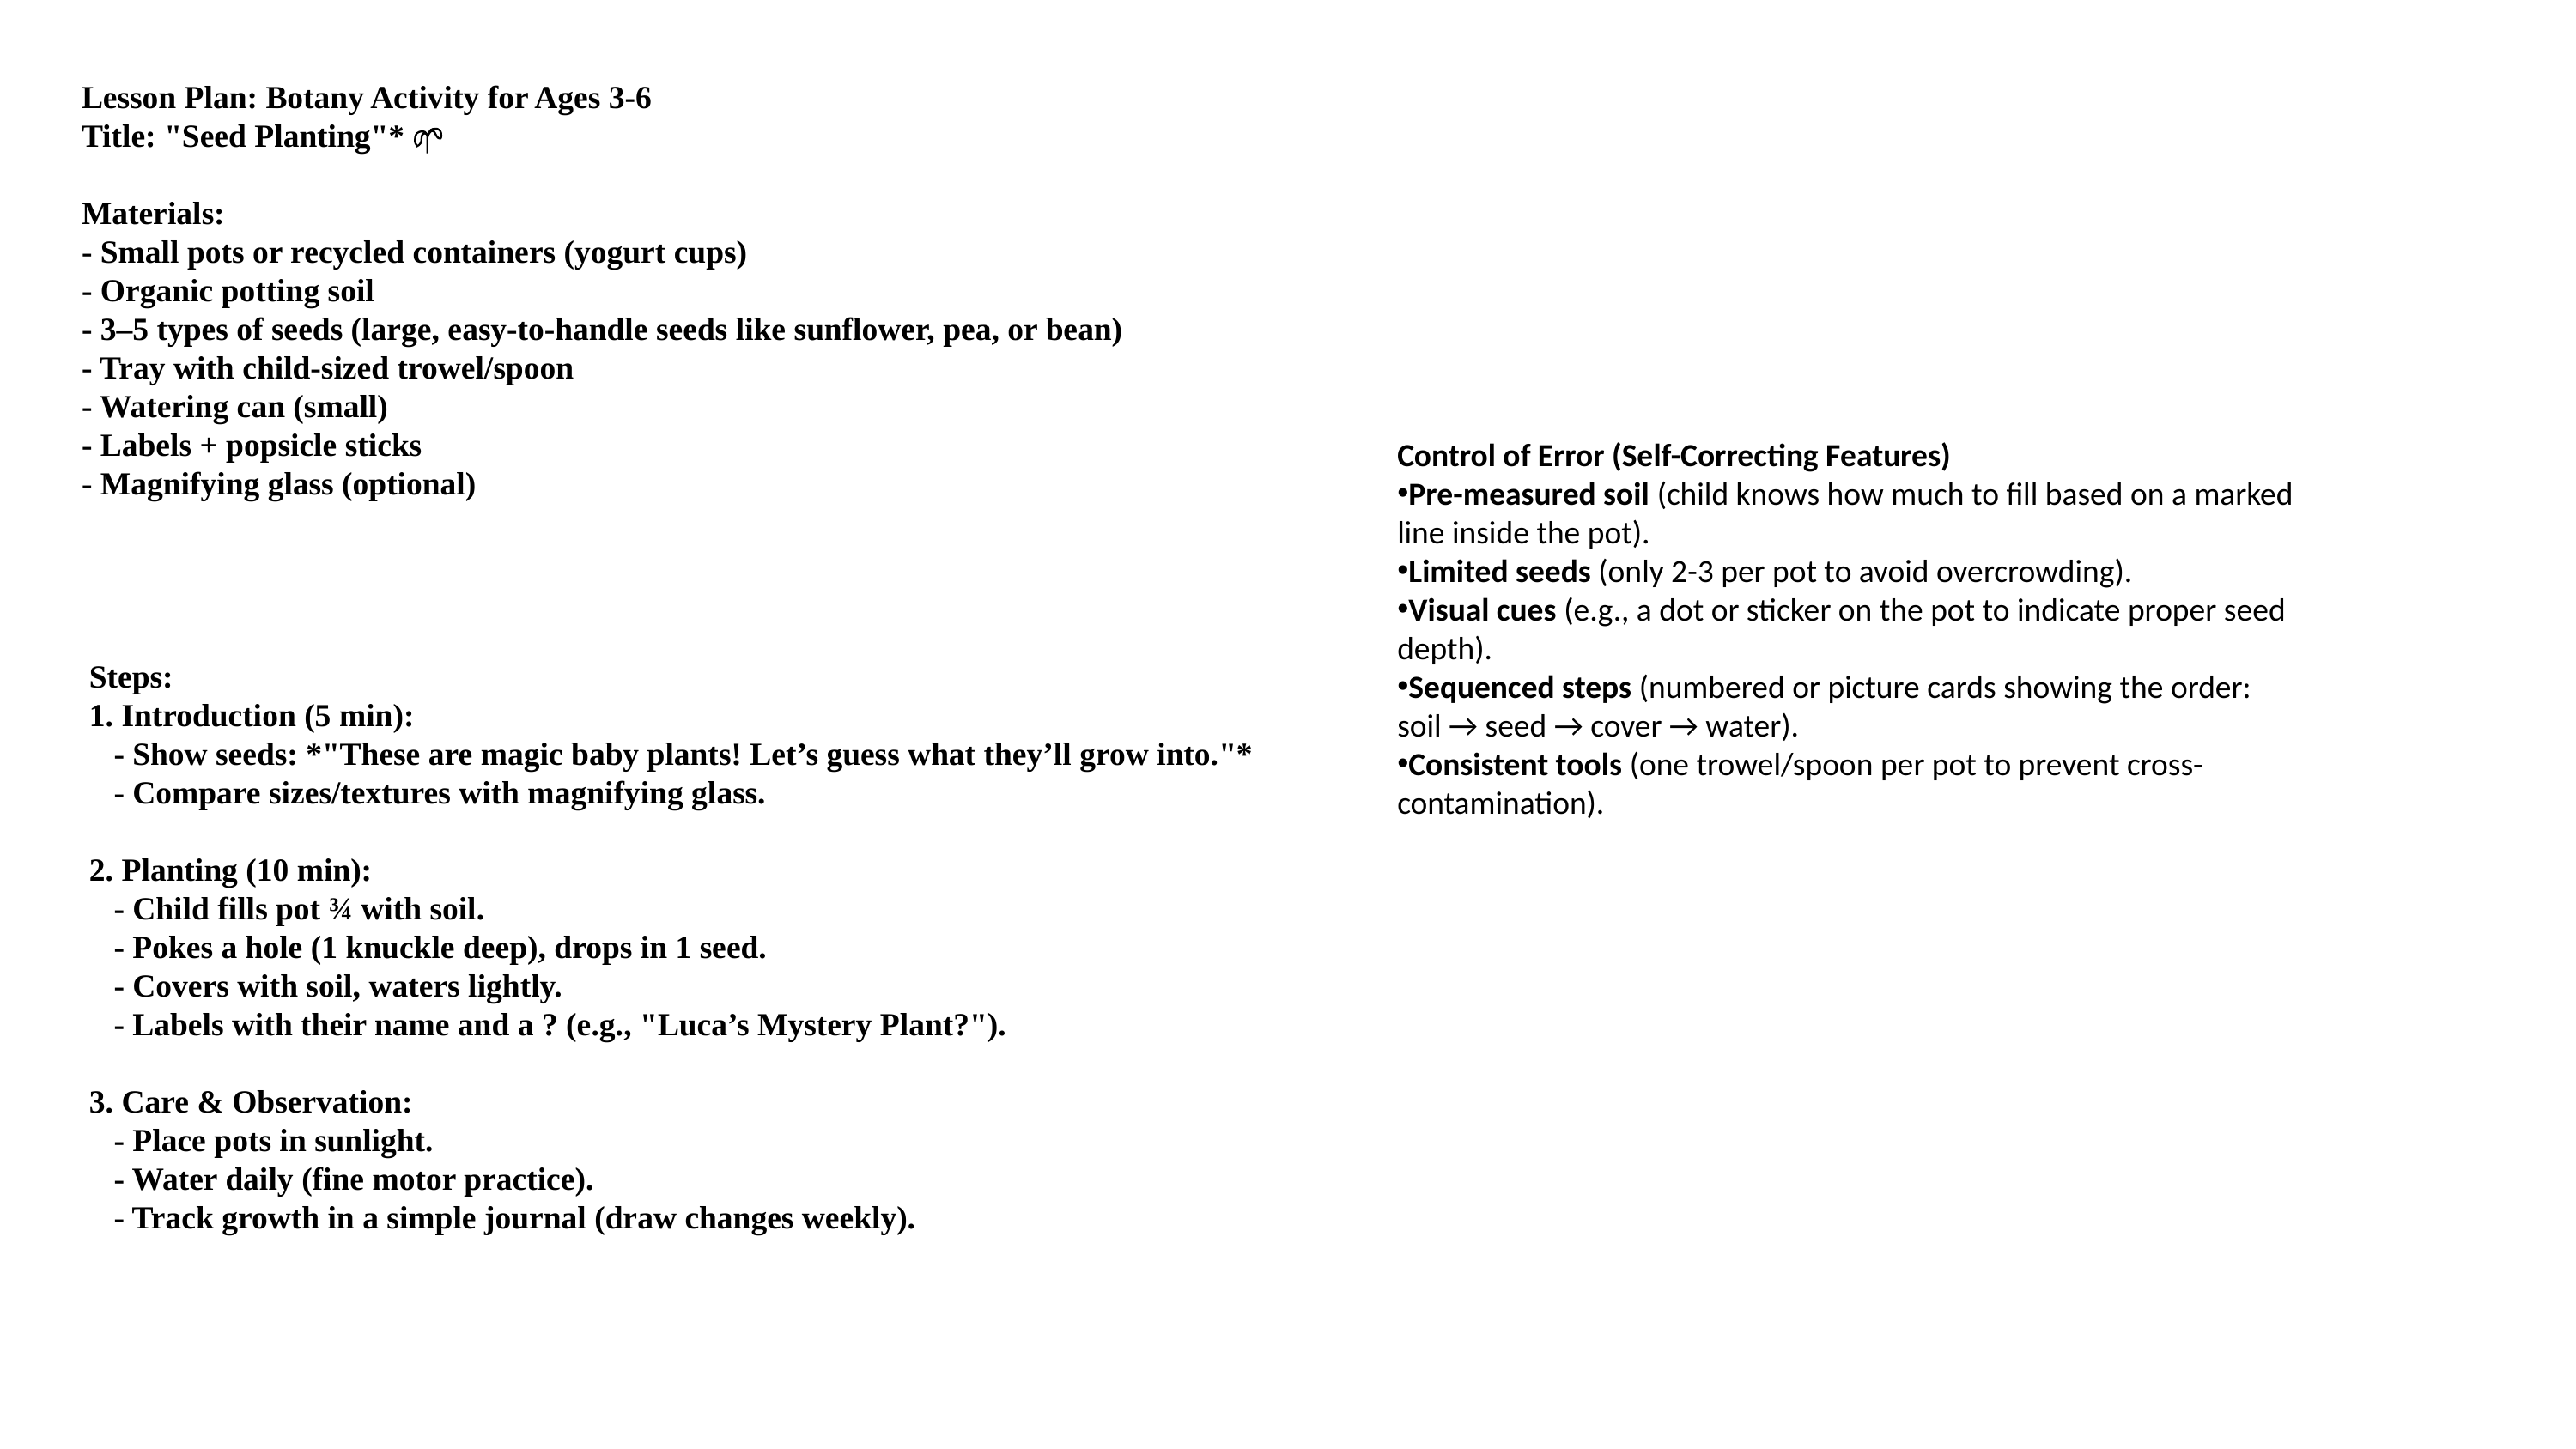

Lesson Plan: Botany Activity for Ages 3-6
Title: "Seed Planting"* 🌱

Materials:
- Small pots or recycled containers (yogurt cups)
- Organic potting soil
- 3–5 types of seeds (large, easy-to-handle seeds like sunflower, pea, or bean)
- Tray with child-sized trowel/spoon
- Watering can (small)
- Labels + popsicle sticks
- Magnifying glass (optional)

Control of Error (Self-Correcting Features)
Pre-measured soil (child knows how much to fill based on a marked line inside the pot).
Limited seeds (only 2-3 per pot to avoid overcrowding).
Visual cues (e.g., a dot or sticker on the pot to indicate proper seed depth).
Sequenced steps (numbered or picture cards showing the order: soil → seed → cover → water).
Consistent tools (one trowel/spoon per pot to prevent cross-contamination).

Steps:
1. Introduction (5 min):
   - Show seeds: *"These are magic baby plants! Let’s guess what they’ll grow into."*
   - Compare sizes/textures with magnifying glass.

2. Planting (10 min):
   - Child fills pot ¾ with soil.
   - Pokes a hole (1 knuckle deep), drops in 1 seed.
   - Covers with soil, waters lightly.
   - Labels with their name and a ? (e.g., "Luca’s Mystery Plant?").

3. Care & Observation:
   - Place pots in sunlight.
   - Water daily (fine motor practice).
   - Track growth in a simple journal (draw changes weekly).